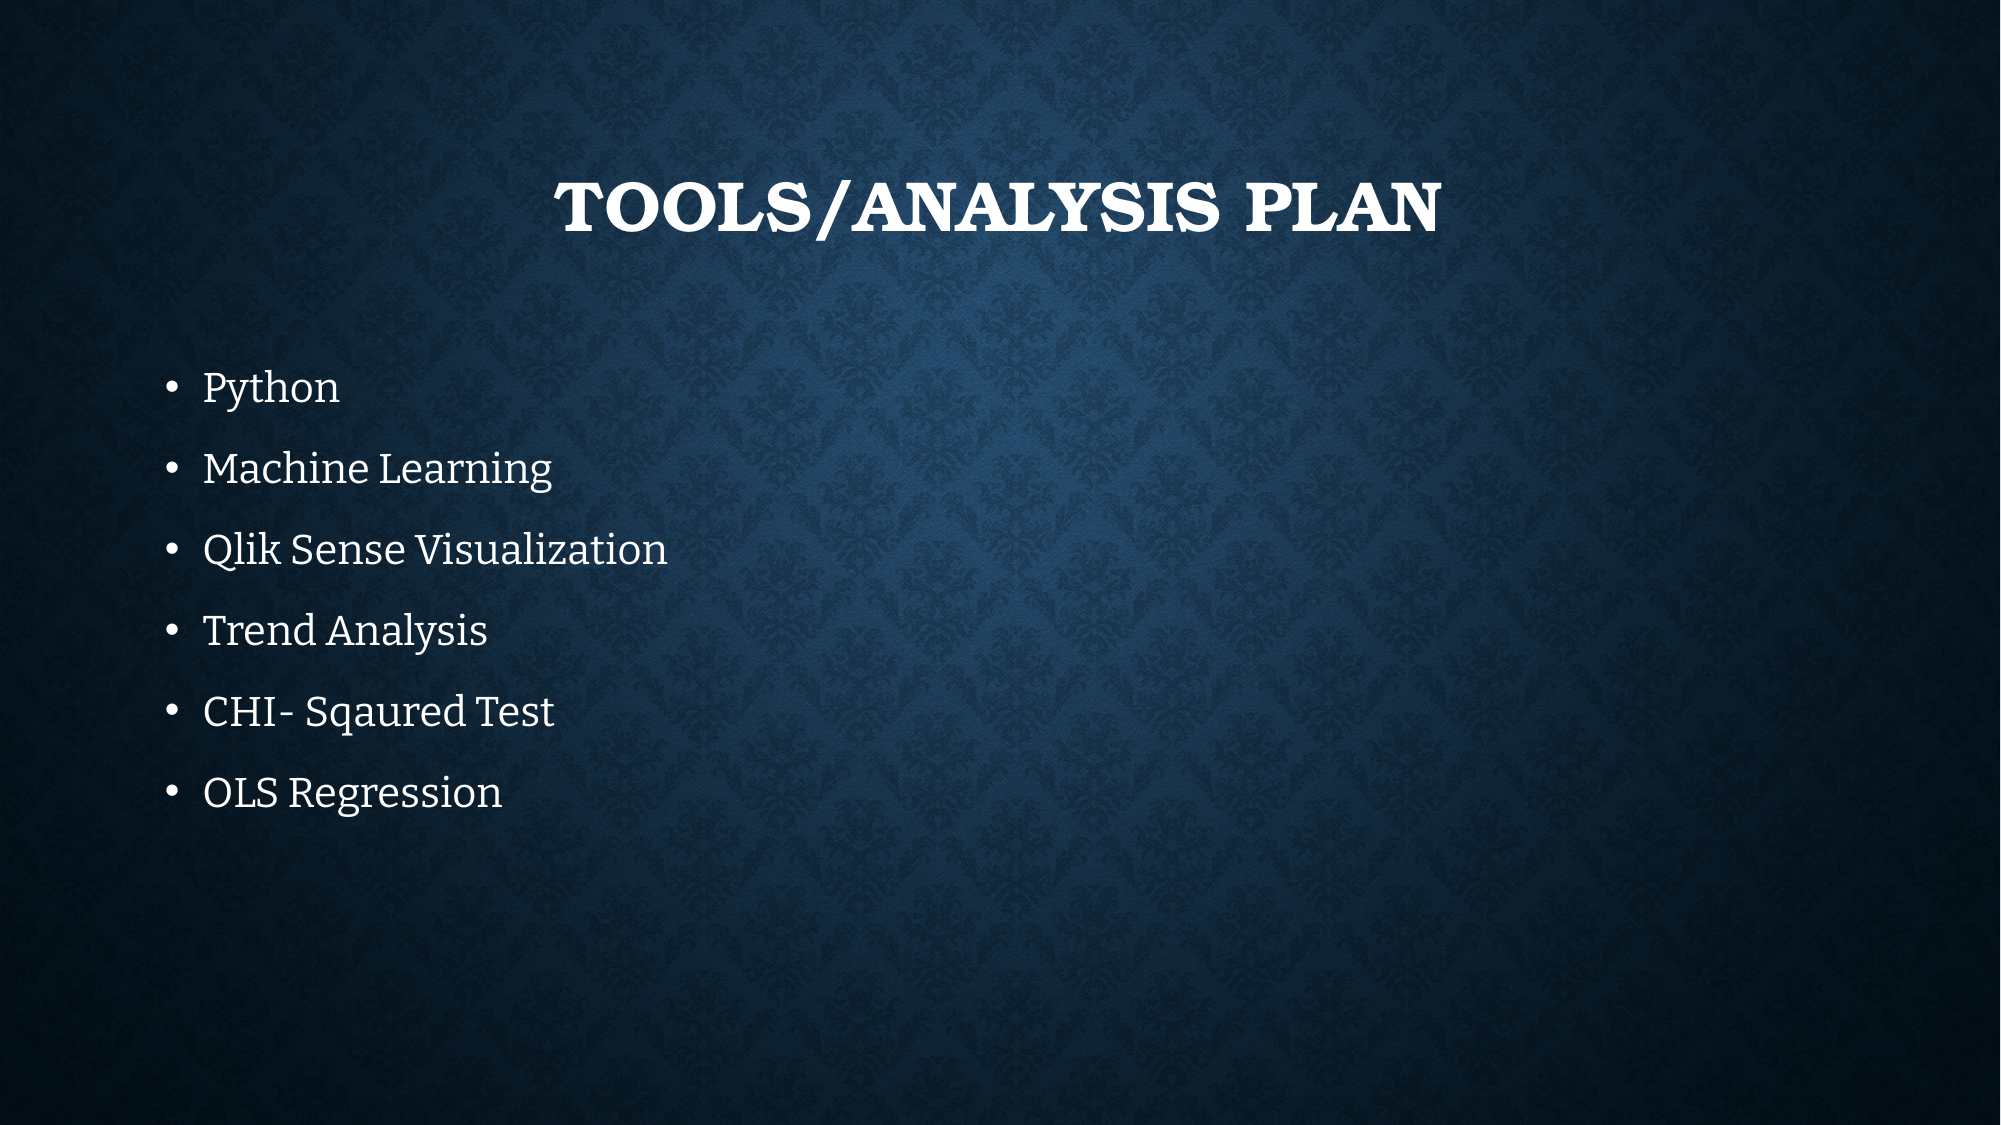

# Tools/Analysis Plan
Python
Machine Learning
Qlik Sense Visualization
Trend Analysis
CHI- Sqaured Test
OLS Regression